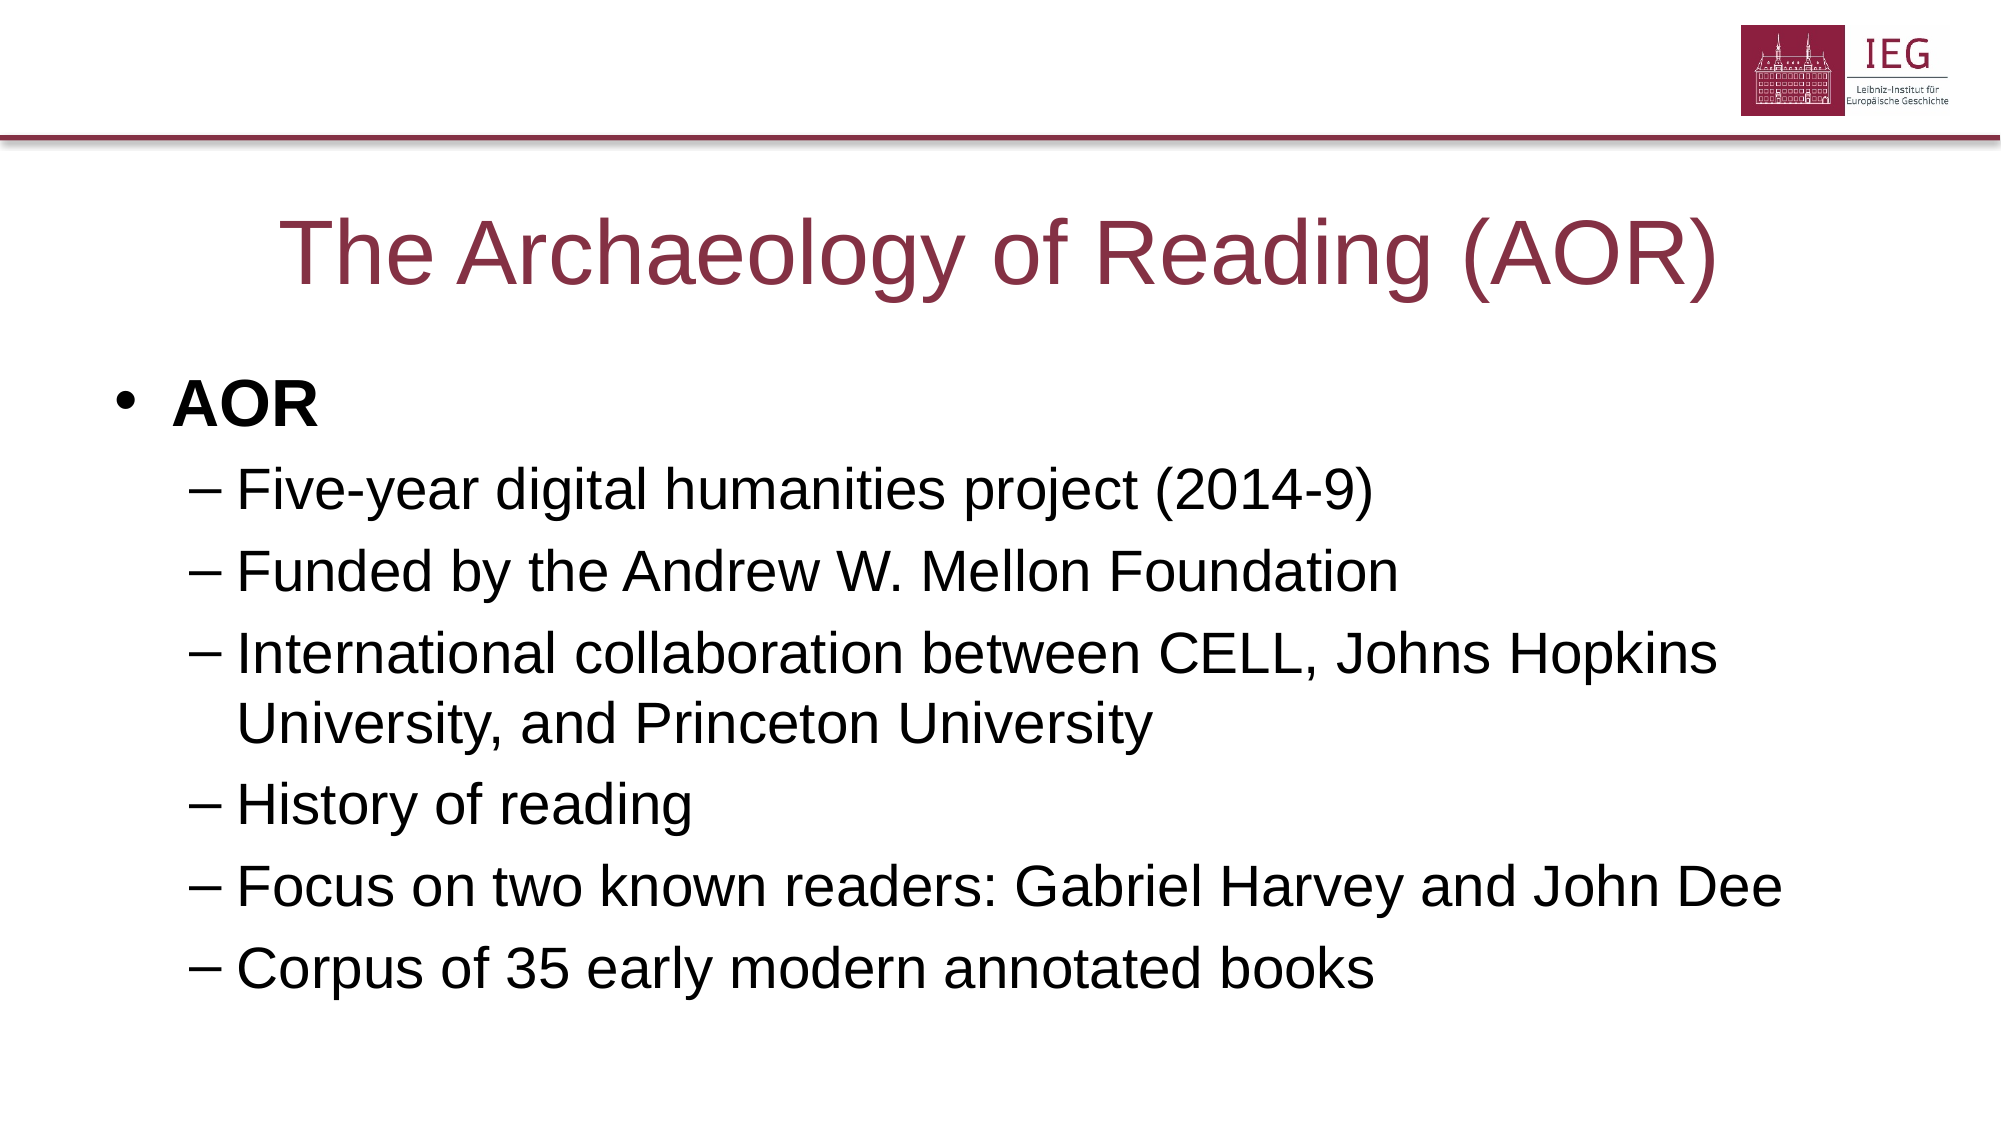

The Archaeology of Reading (AOR)
AOR
Five-year digital humanities project (2014-9)
Funded by the Andrew W. Mellon Foundation
International collaboration between CELL, Johns Hopkins University, and Princeton University
History of reading
Focus on two known readers: Gabriel Harvey and John Dee
Corpus of 35 early modern annotated books